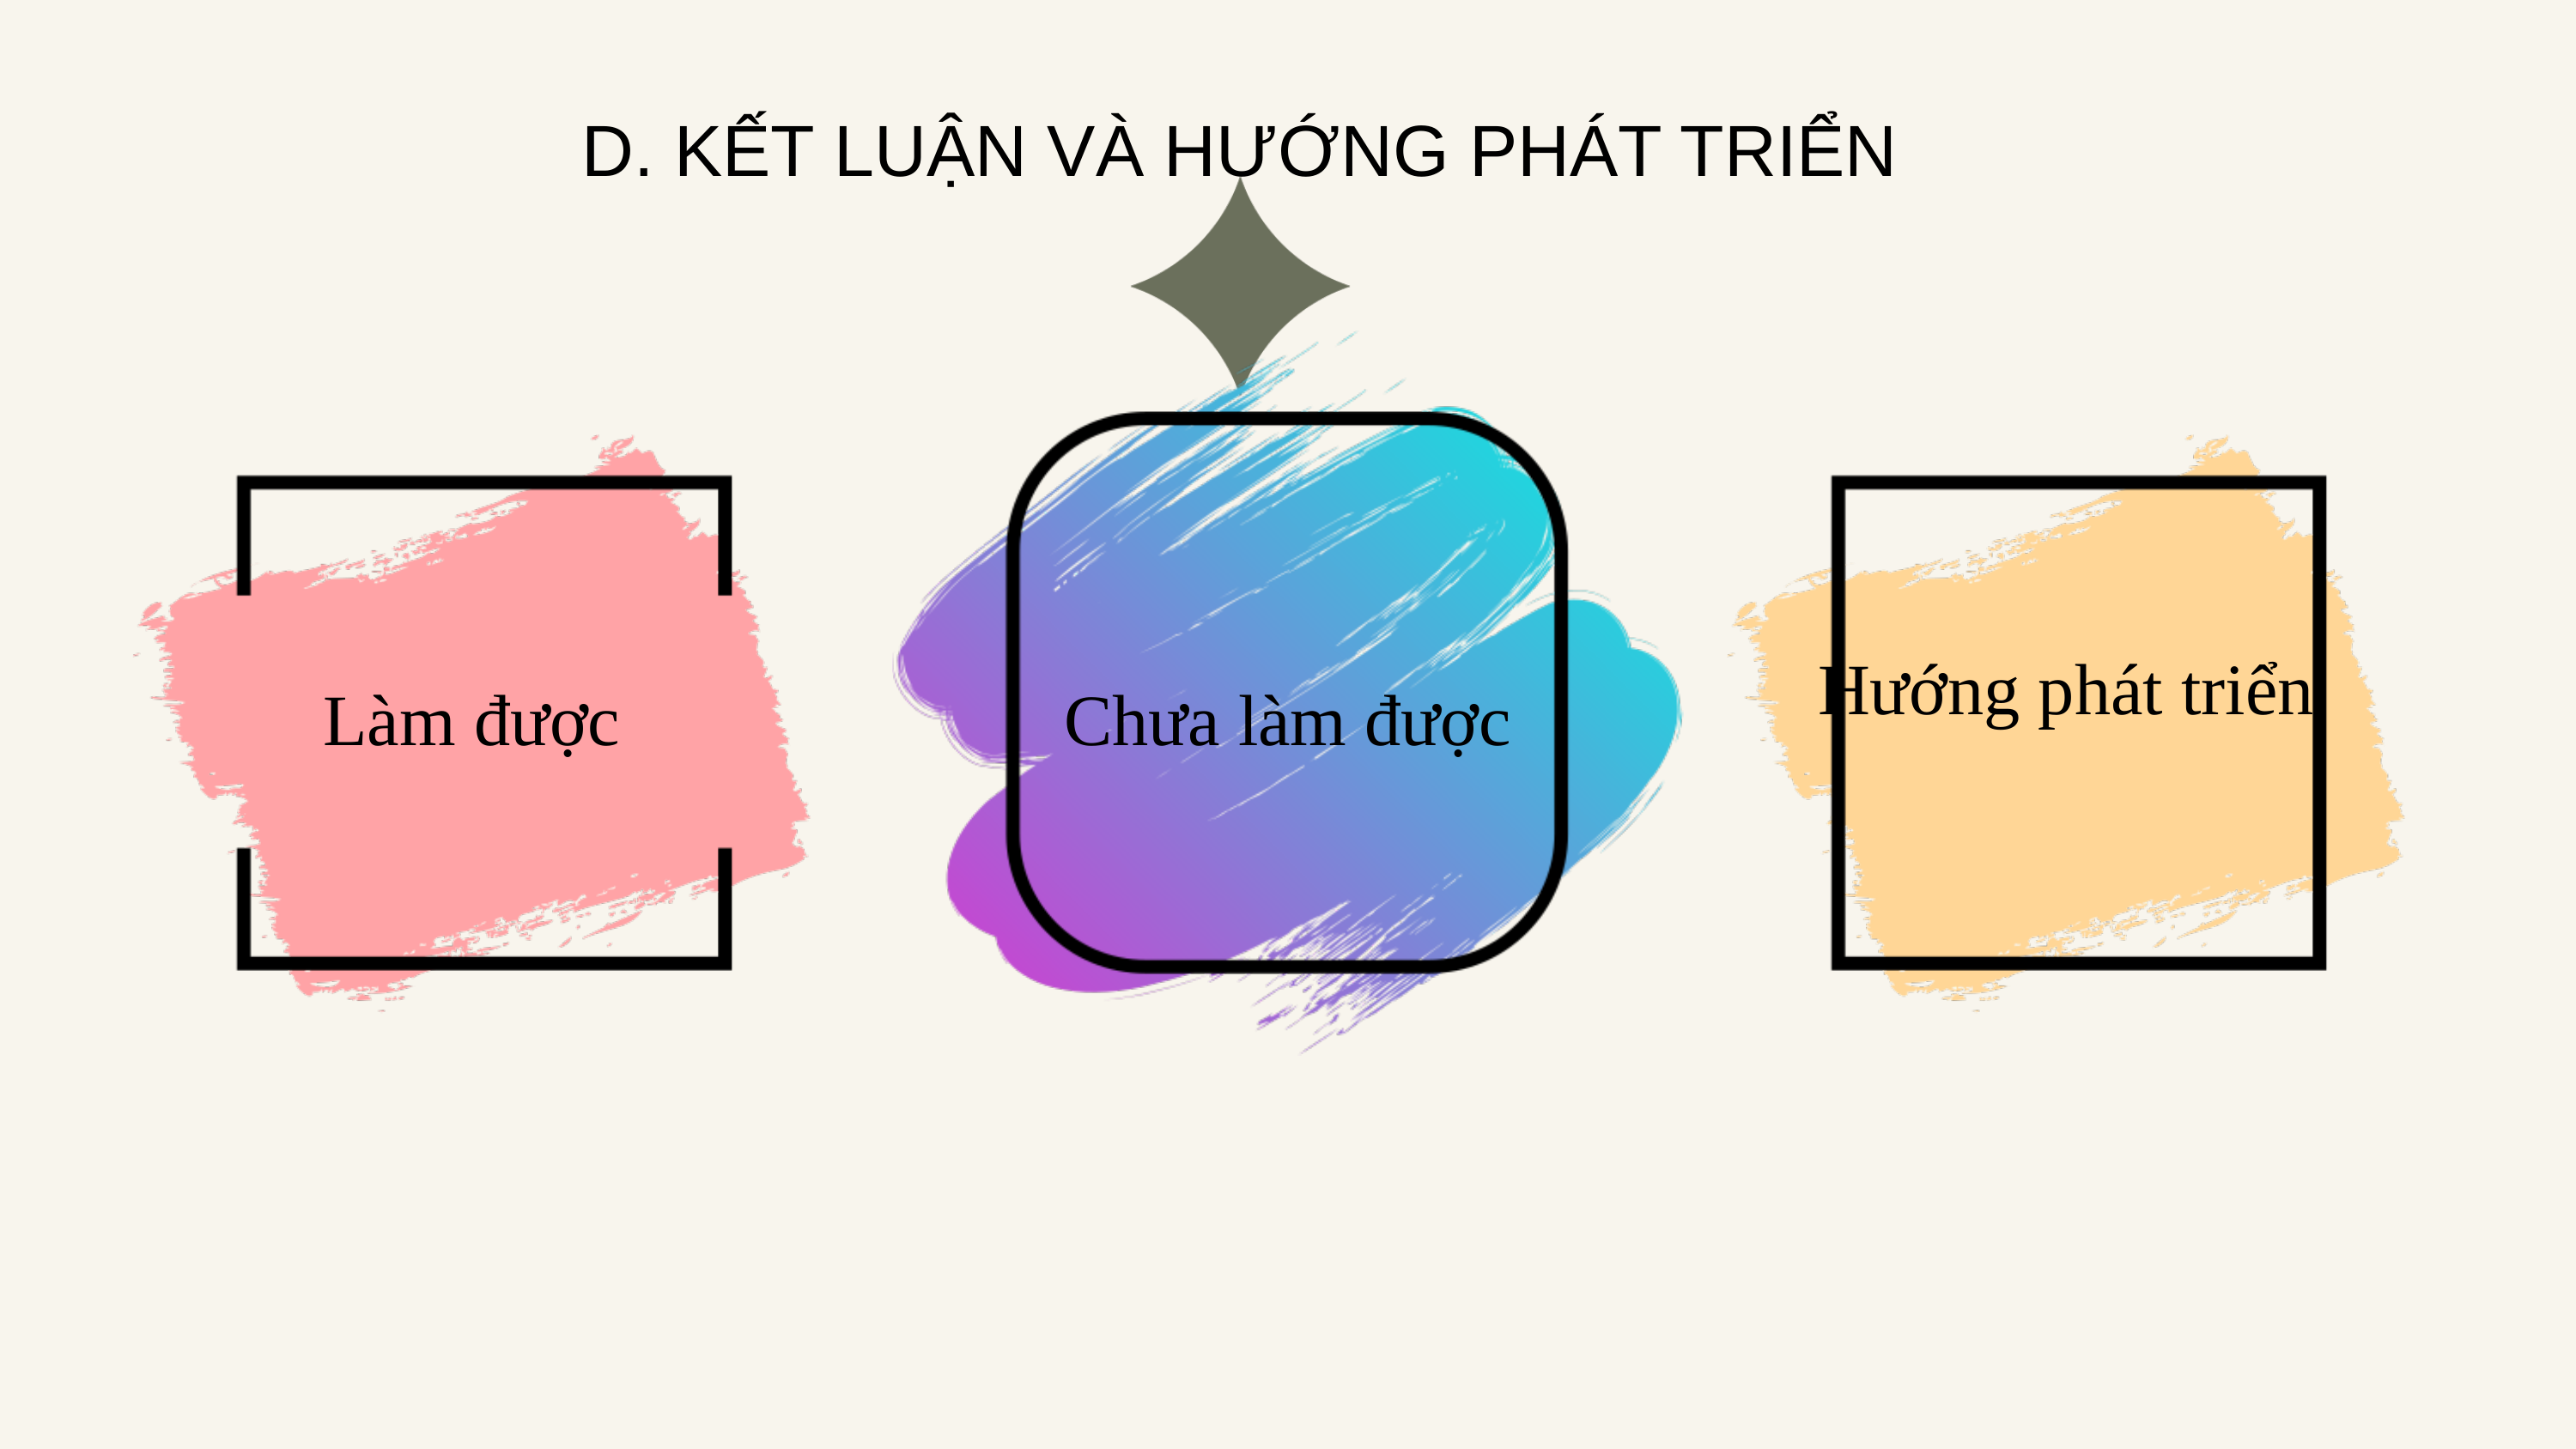

D. KẾT LUẬN VÀ HƯỚNG PHÁT TRIỂN

Hướng phát triển
Làm được
Chưa làm được